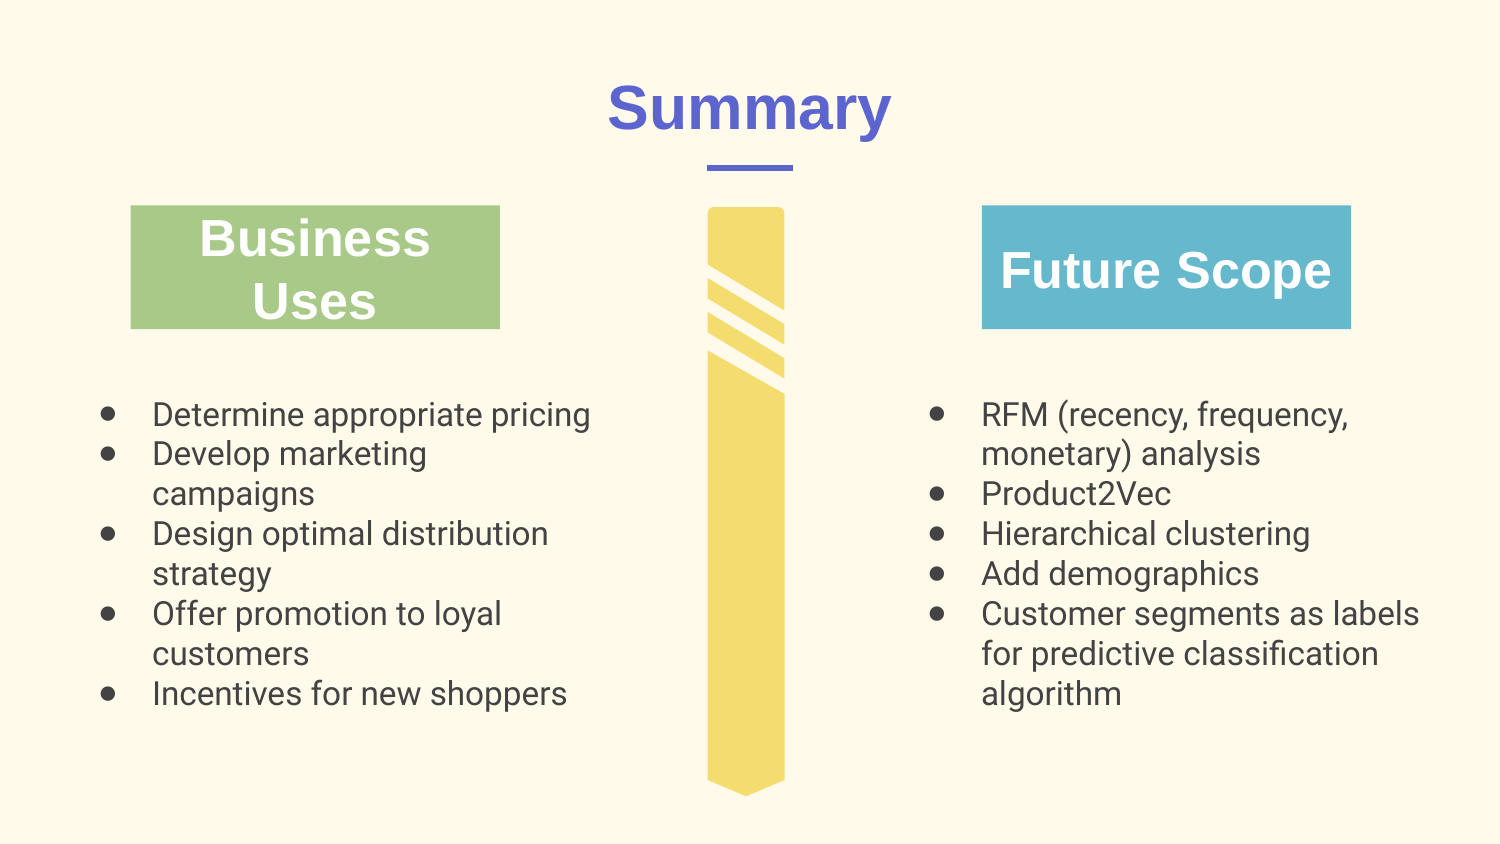

# Summary
Business Uses
Future Scope
Determine appropriate pricing
Develop marketing campaigns
Design optimal distribution strategy
Offer promotion to loyal customers
Incentives for new shoppers
RFM (recency, frequency, monetary) analysis
Product2Vec
Hierarchical clustering
Add demographics
Customer segments as labels for predictive classification algorithm